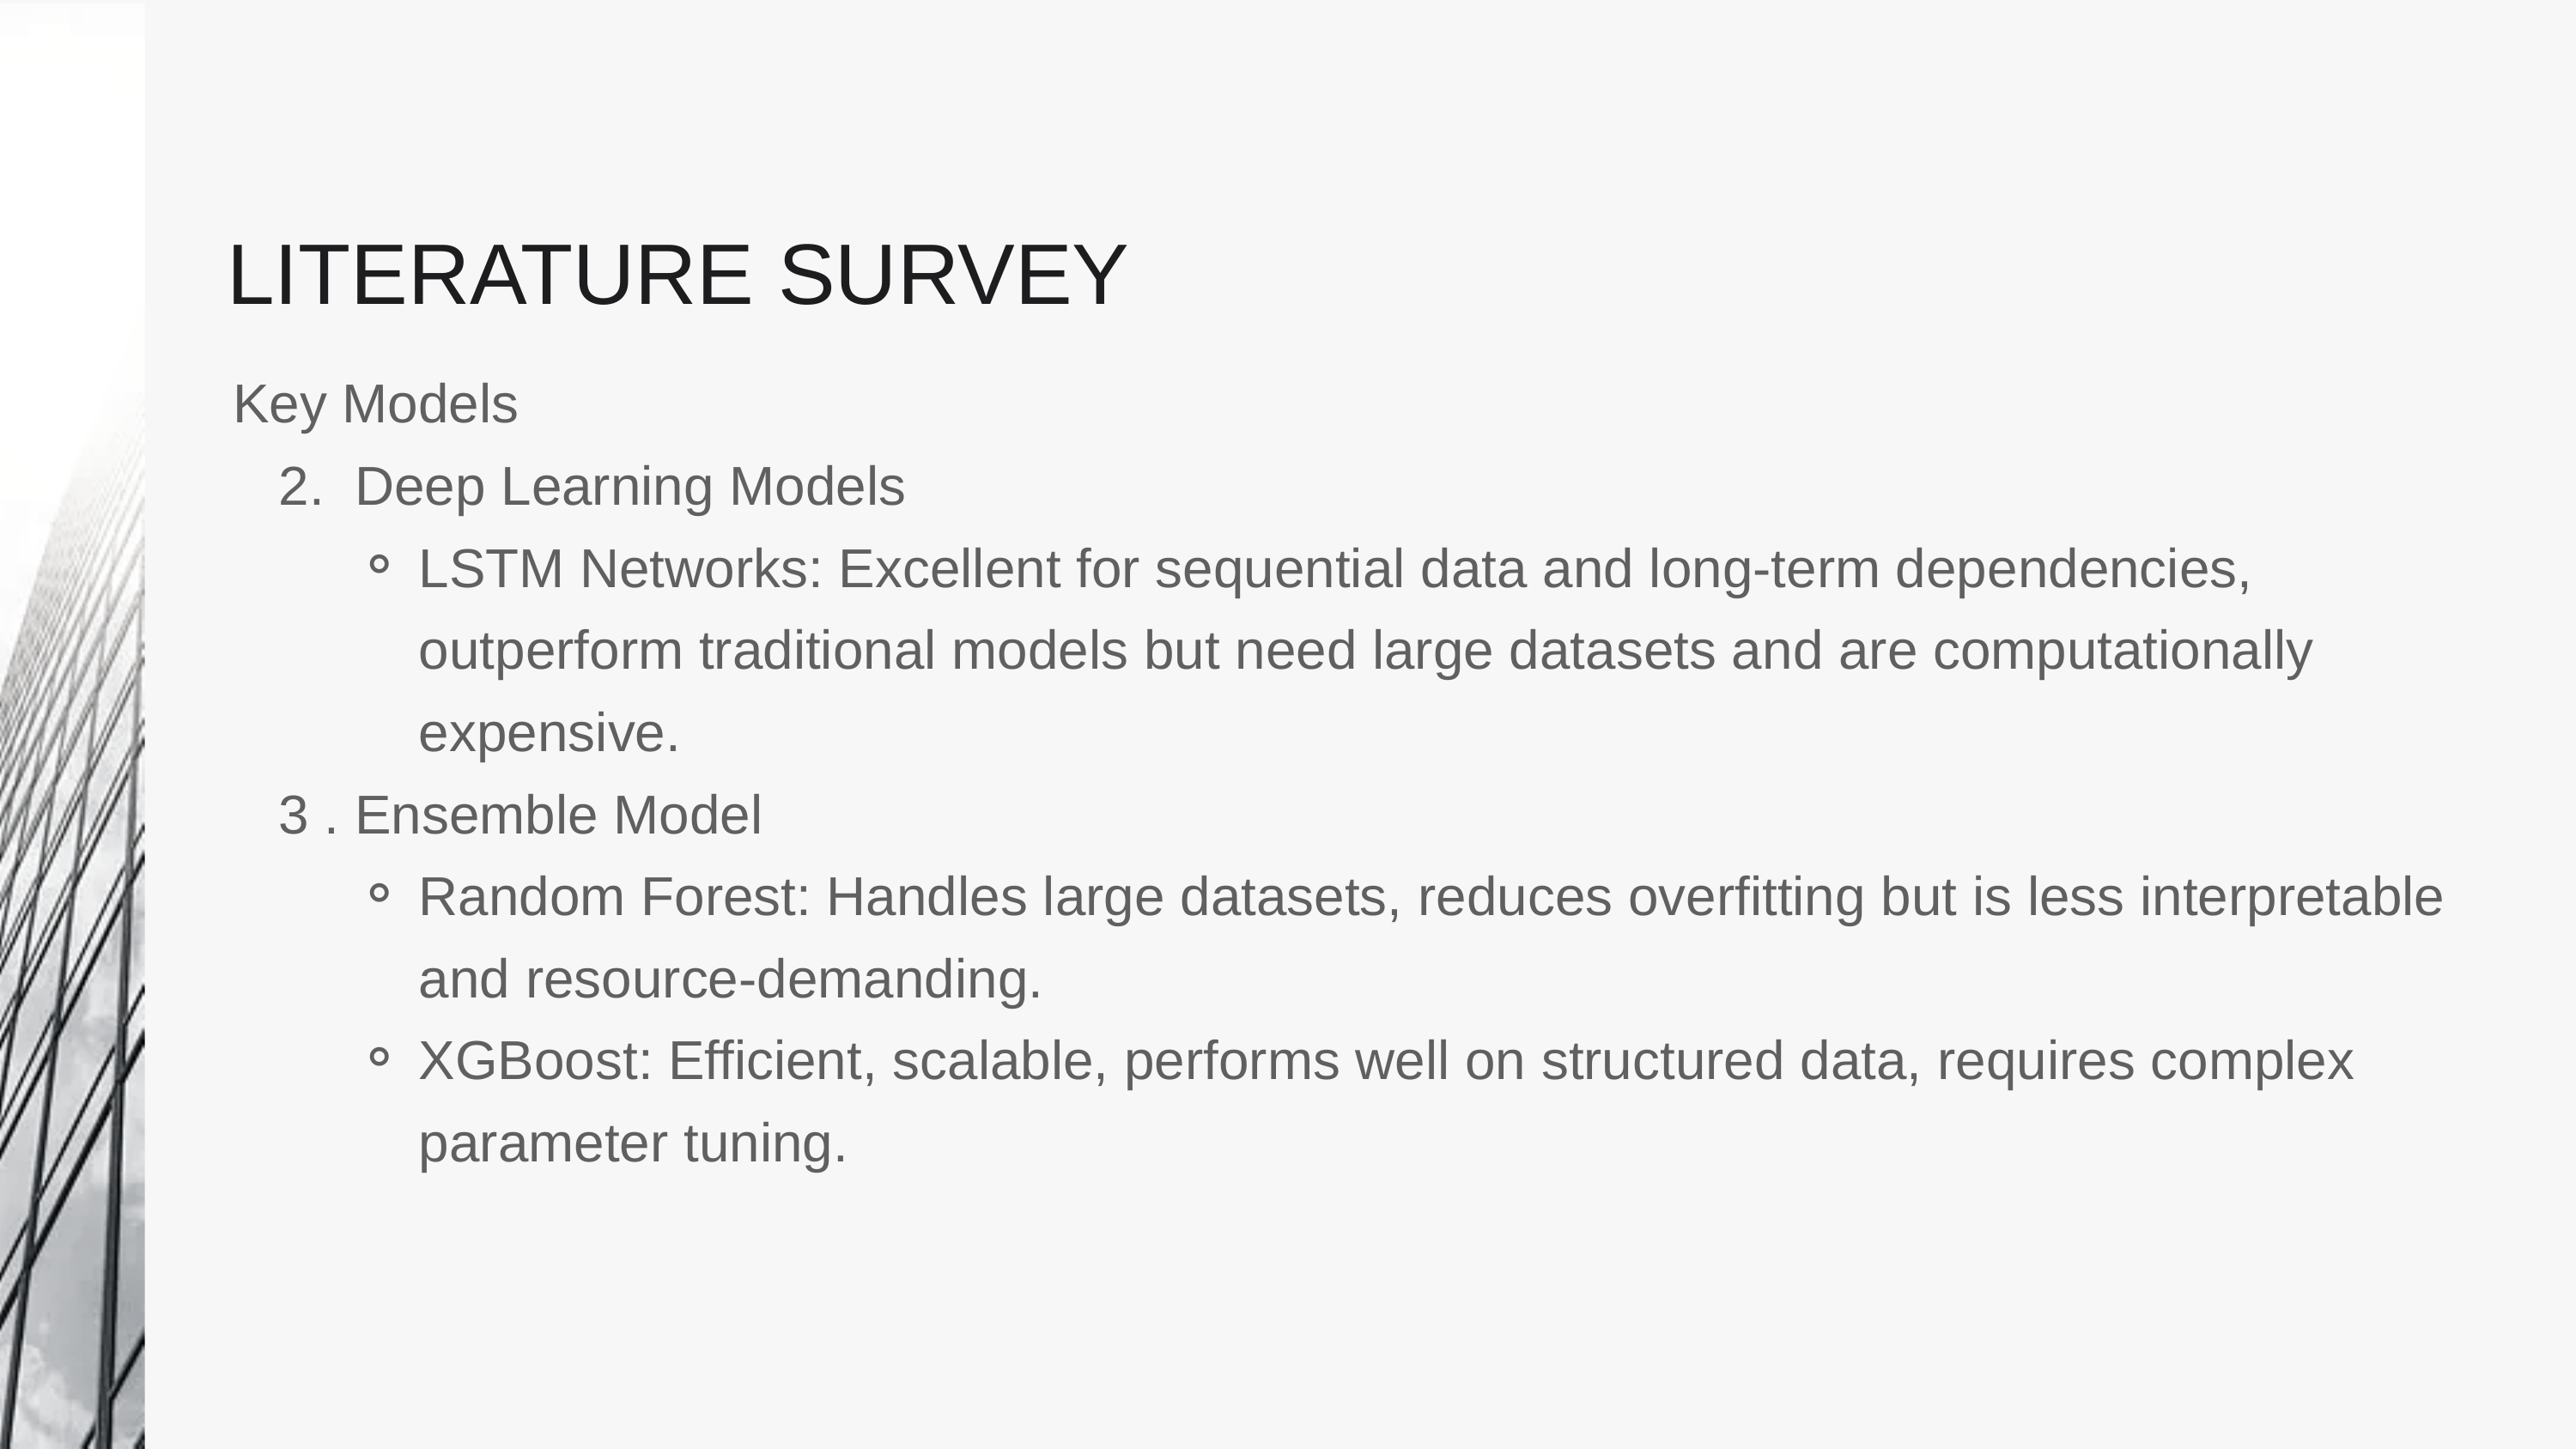

LITERATURE SURVEY
Key Models
   2.  Deep Learning Models
LSTM Networks: Excellent for sequential data and long-term dependencies, outperform traditional models but need large datasets and are computationally expensive.
   3 . Ensemble Model
Random Forest: Handles large datasets, reduces overfitting but is less interpretable and resource-demanding.
XGBoost: Efficient, scalable, performs well on structured data, requires complex parameter tuning.

Case Study 02
Case Study 01